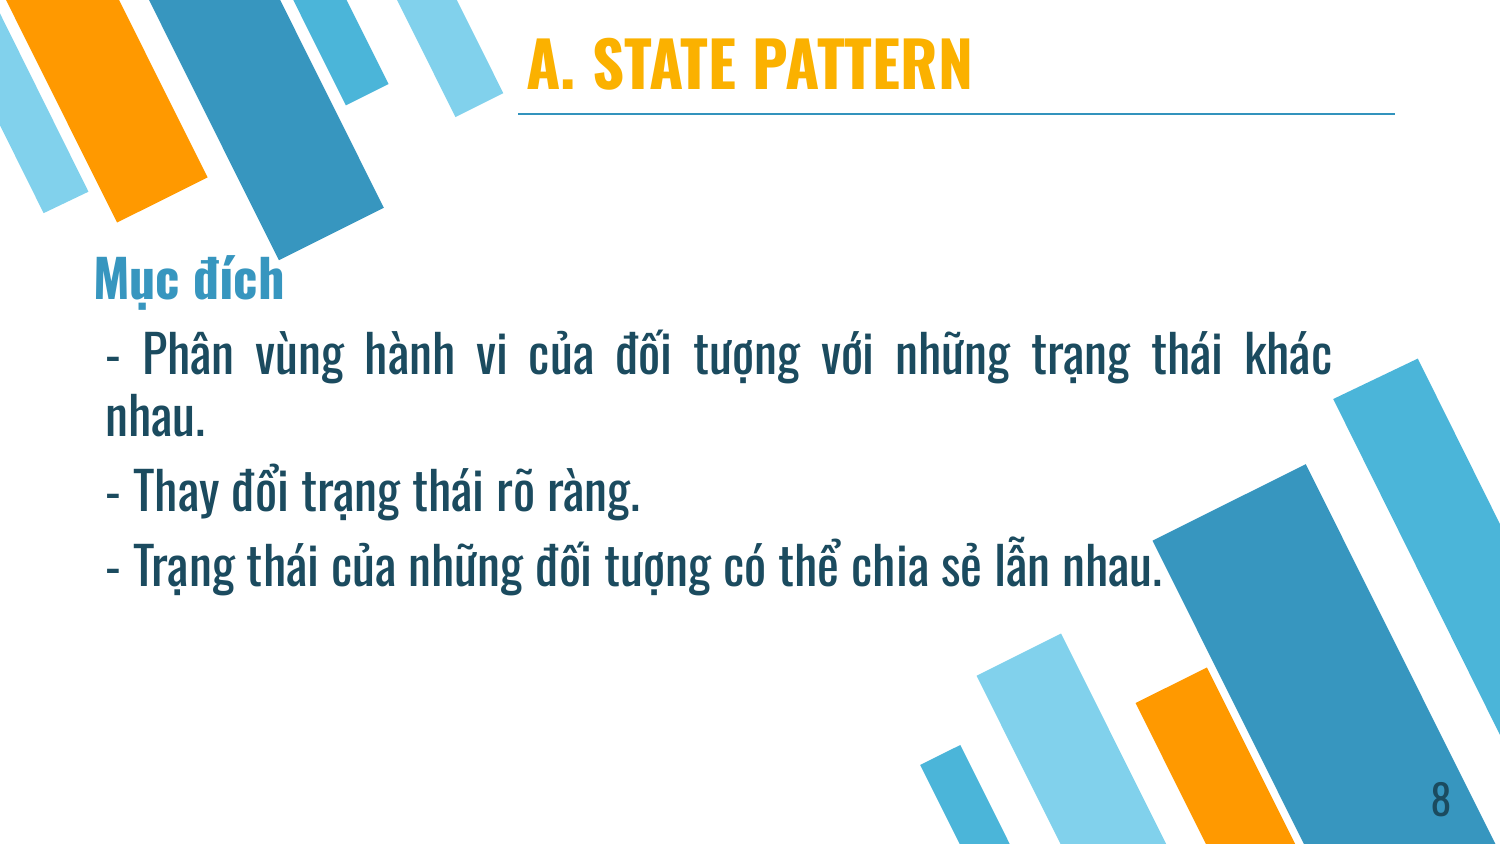

A. STATE PATTERN
Mục đích
- Phân vùng hành vi của đối tượng với những trạng thái khác nhau.
- Thay đổi trạng thái rõ ràng.
- Trạng thái của những đối tượng có thể chia sẻ lẫn nhau.

8